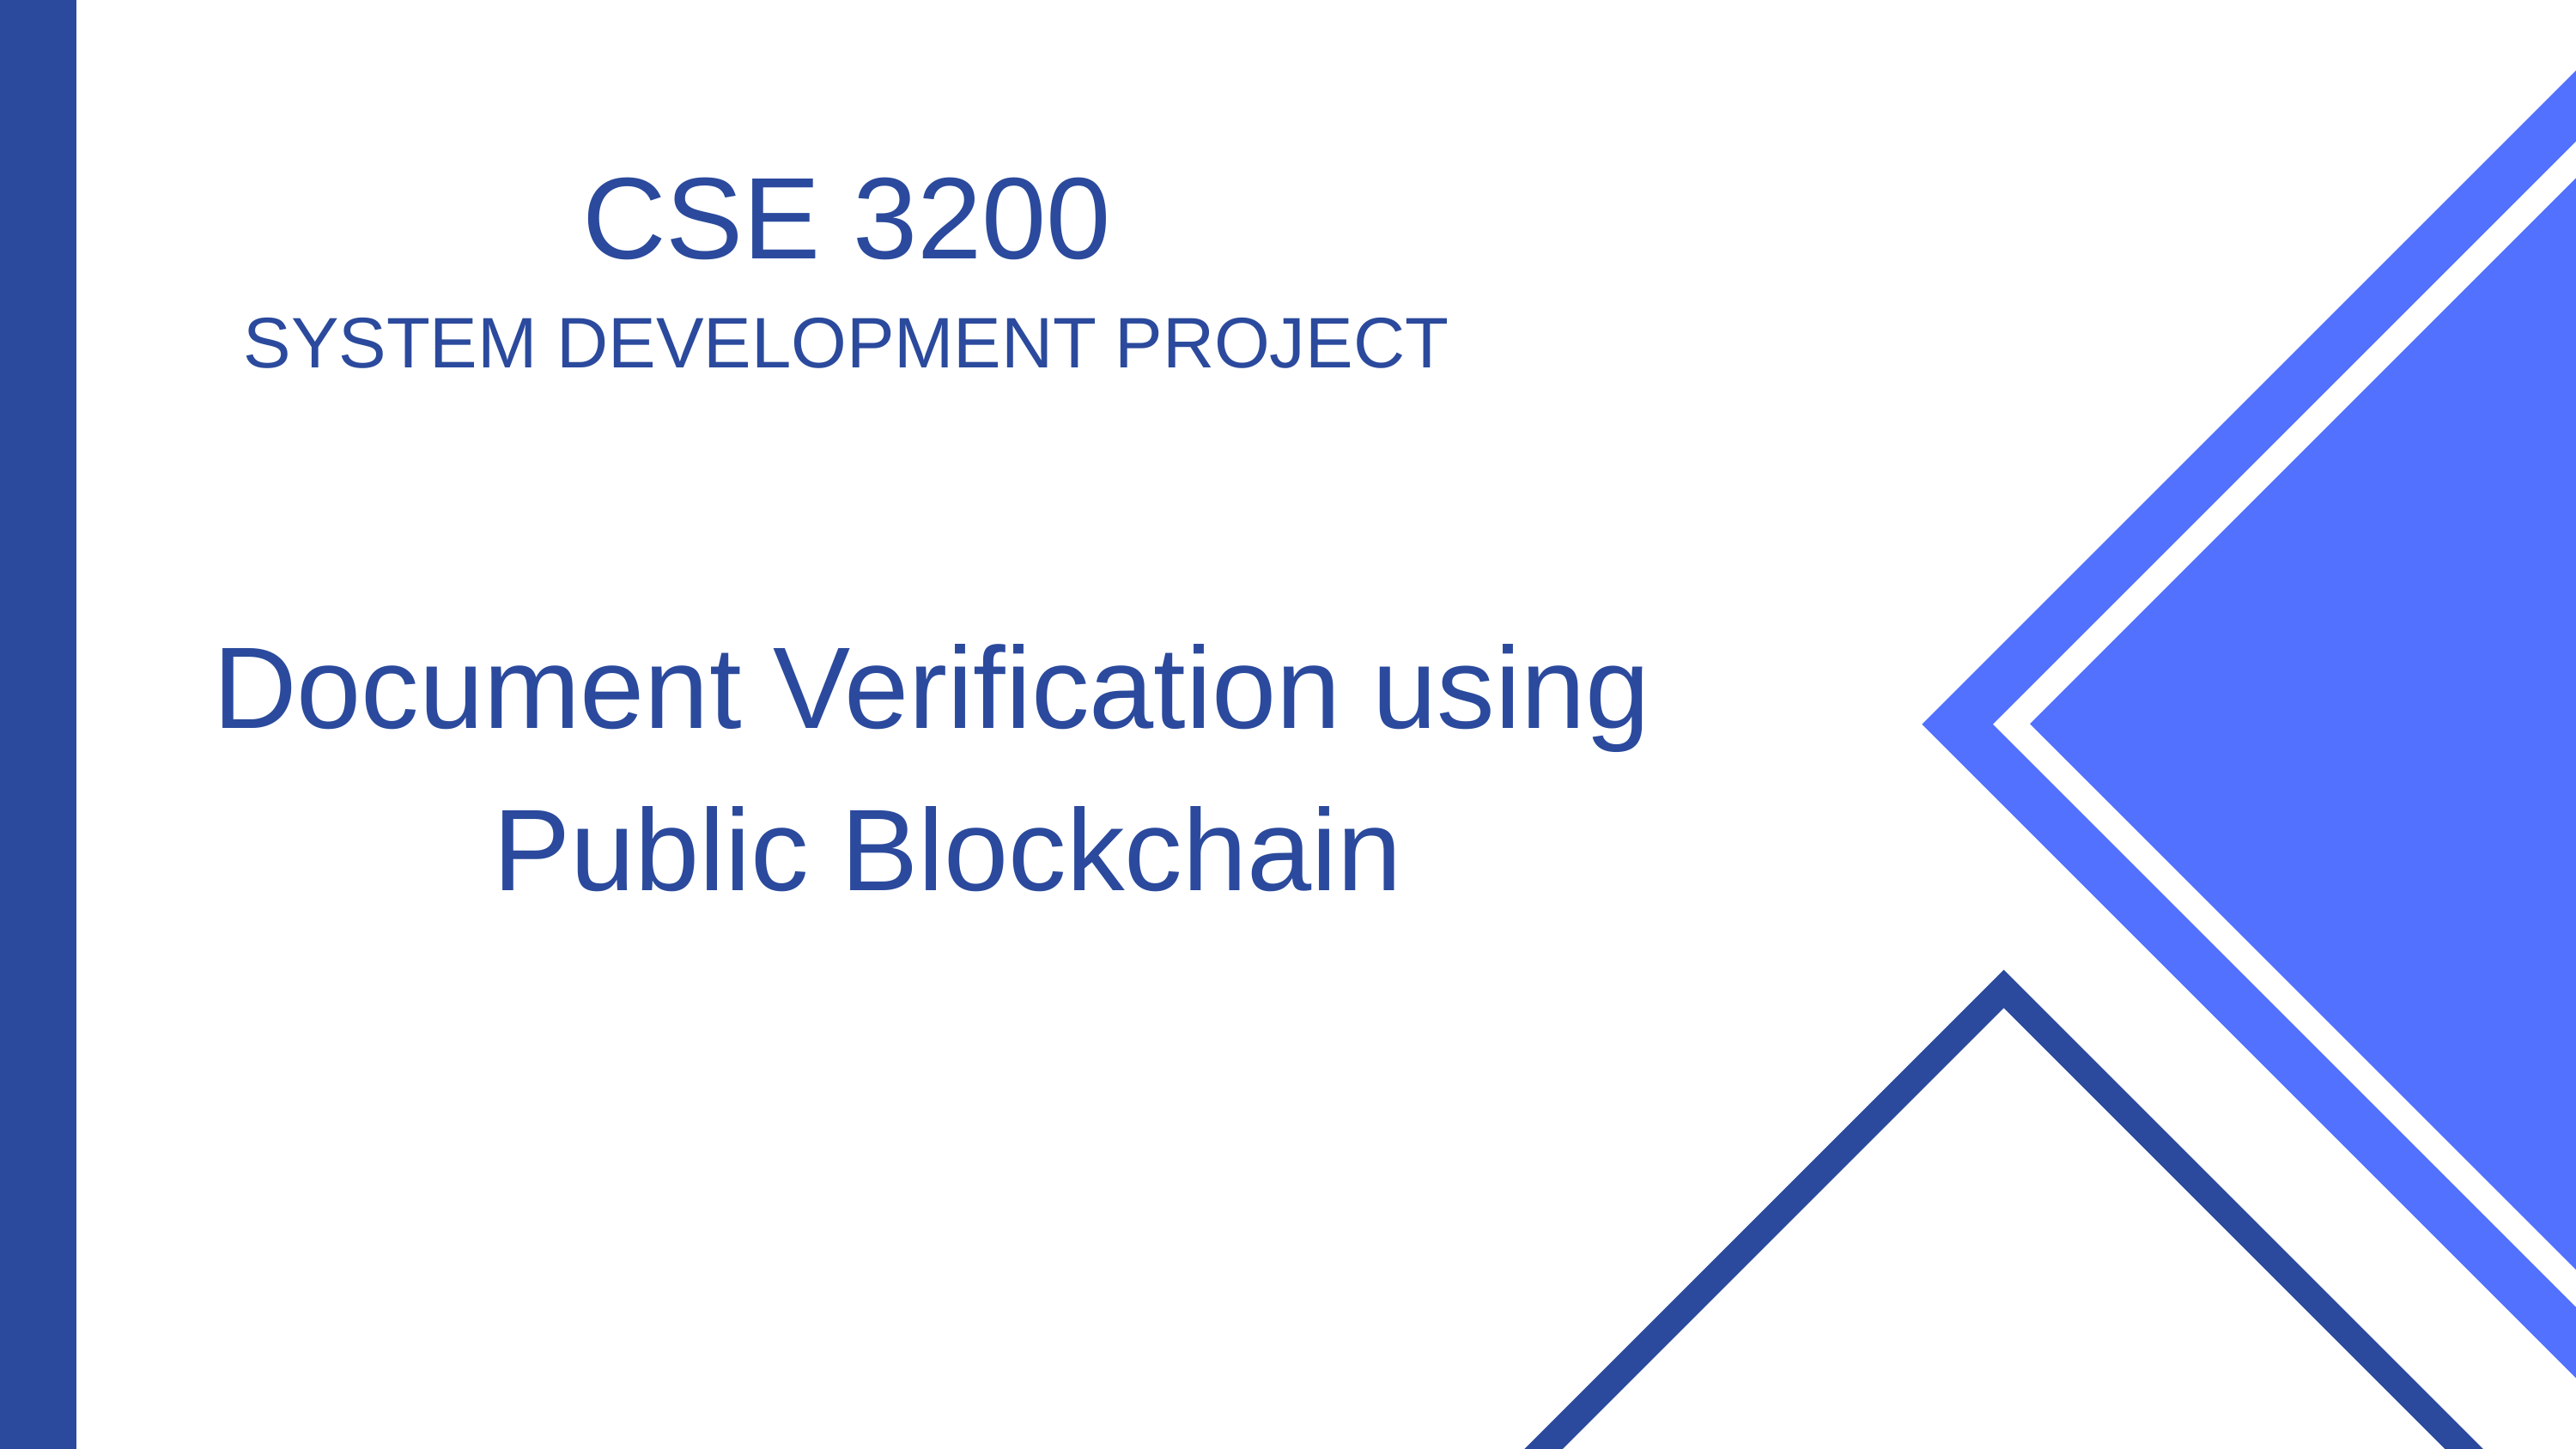

CSE 3200
SYSTEM DEVELOPMENT PROJECT

Document Verification using
Public Blockchain